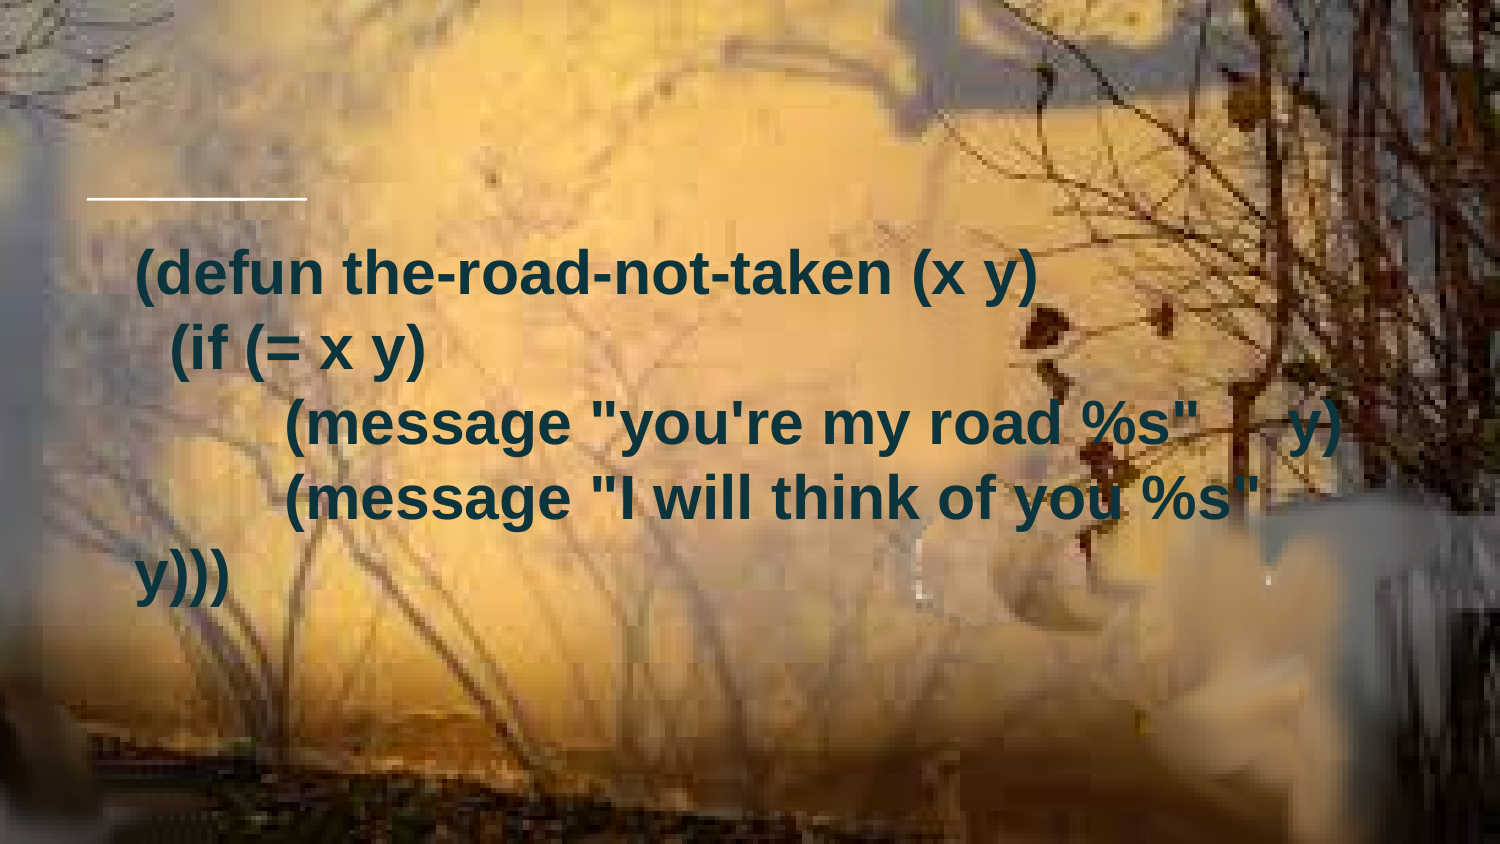

# (defun the-road-not-taken (x y)
  (if (= x y)
  	(message "you're my road %s"     y)
	(message "I will think of you %s" y)))